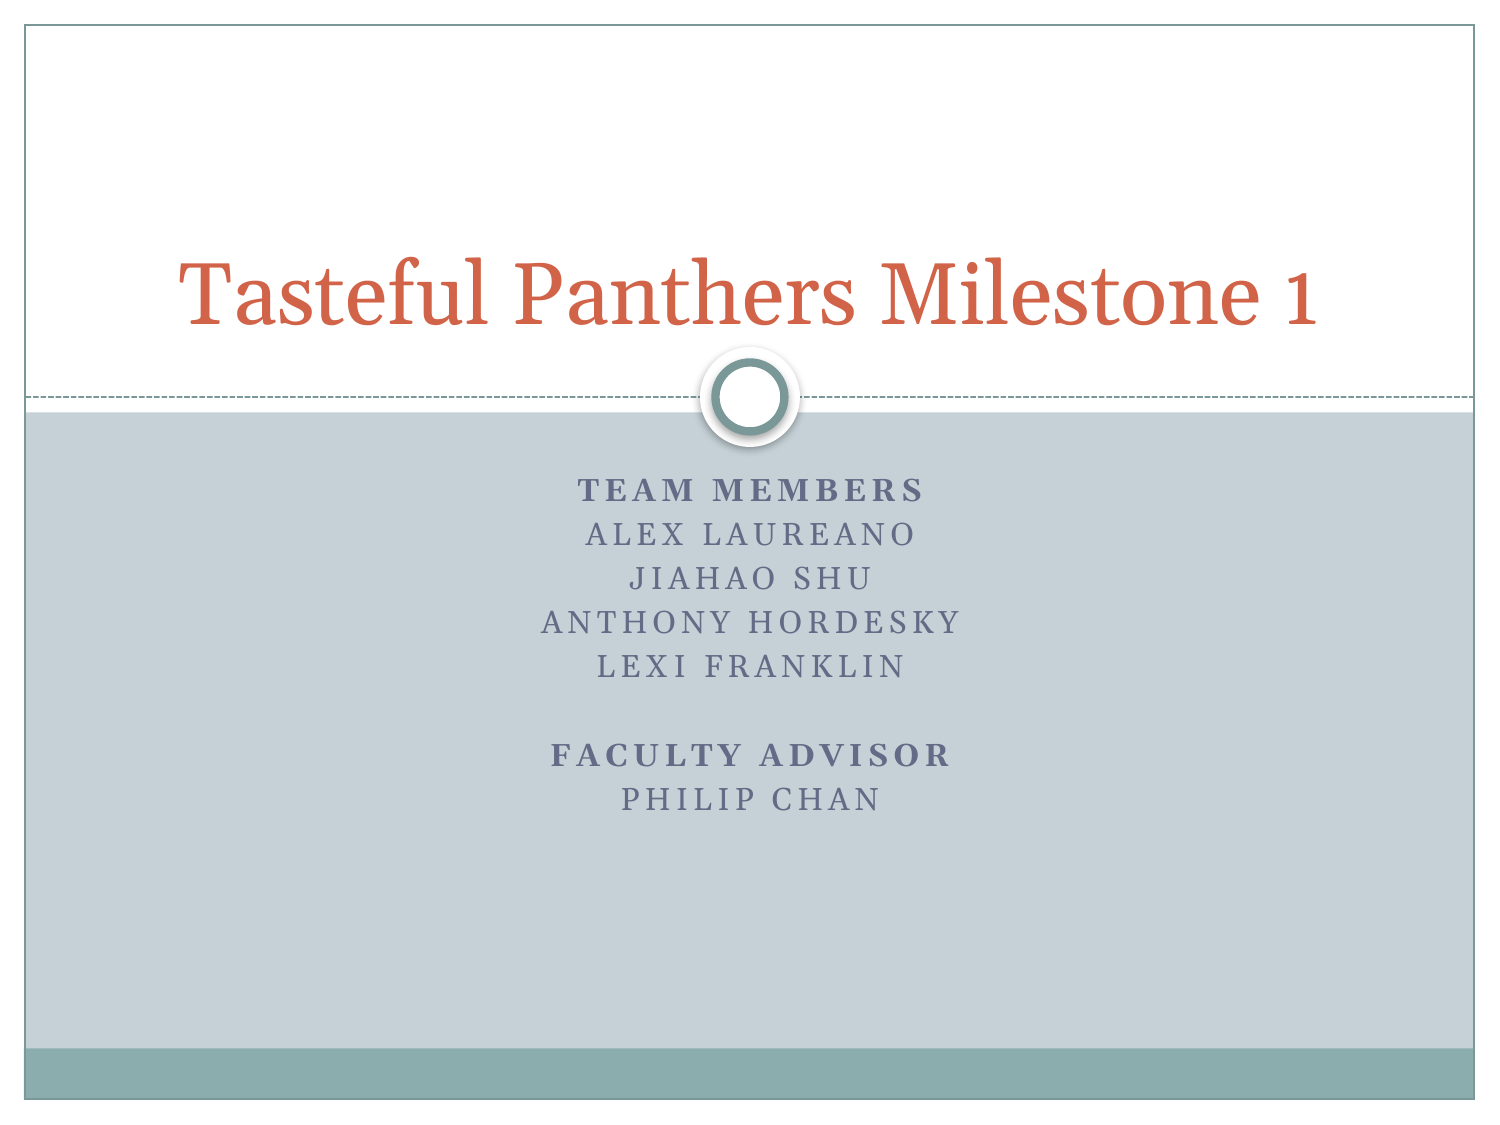

# Tasteful Panthers Milestone 1
Team Members
Alex Laureano
Jiahao Shu
Anthony Hordesky
Lexi Franklin

Faculty Advisor
Philip Chan